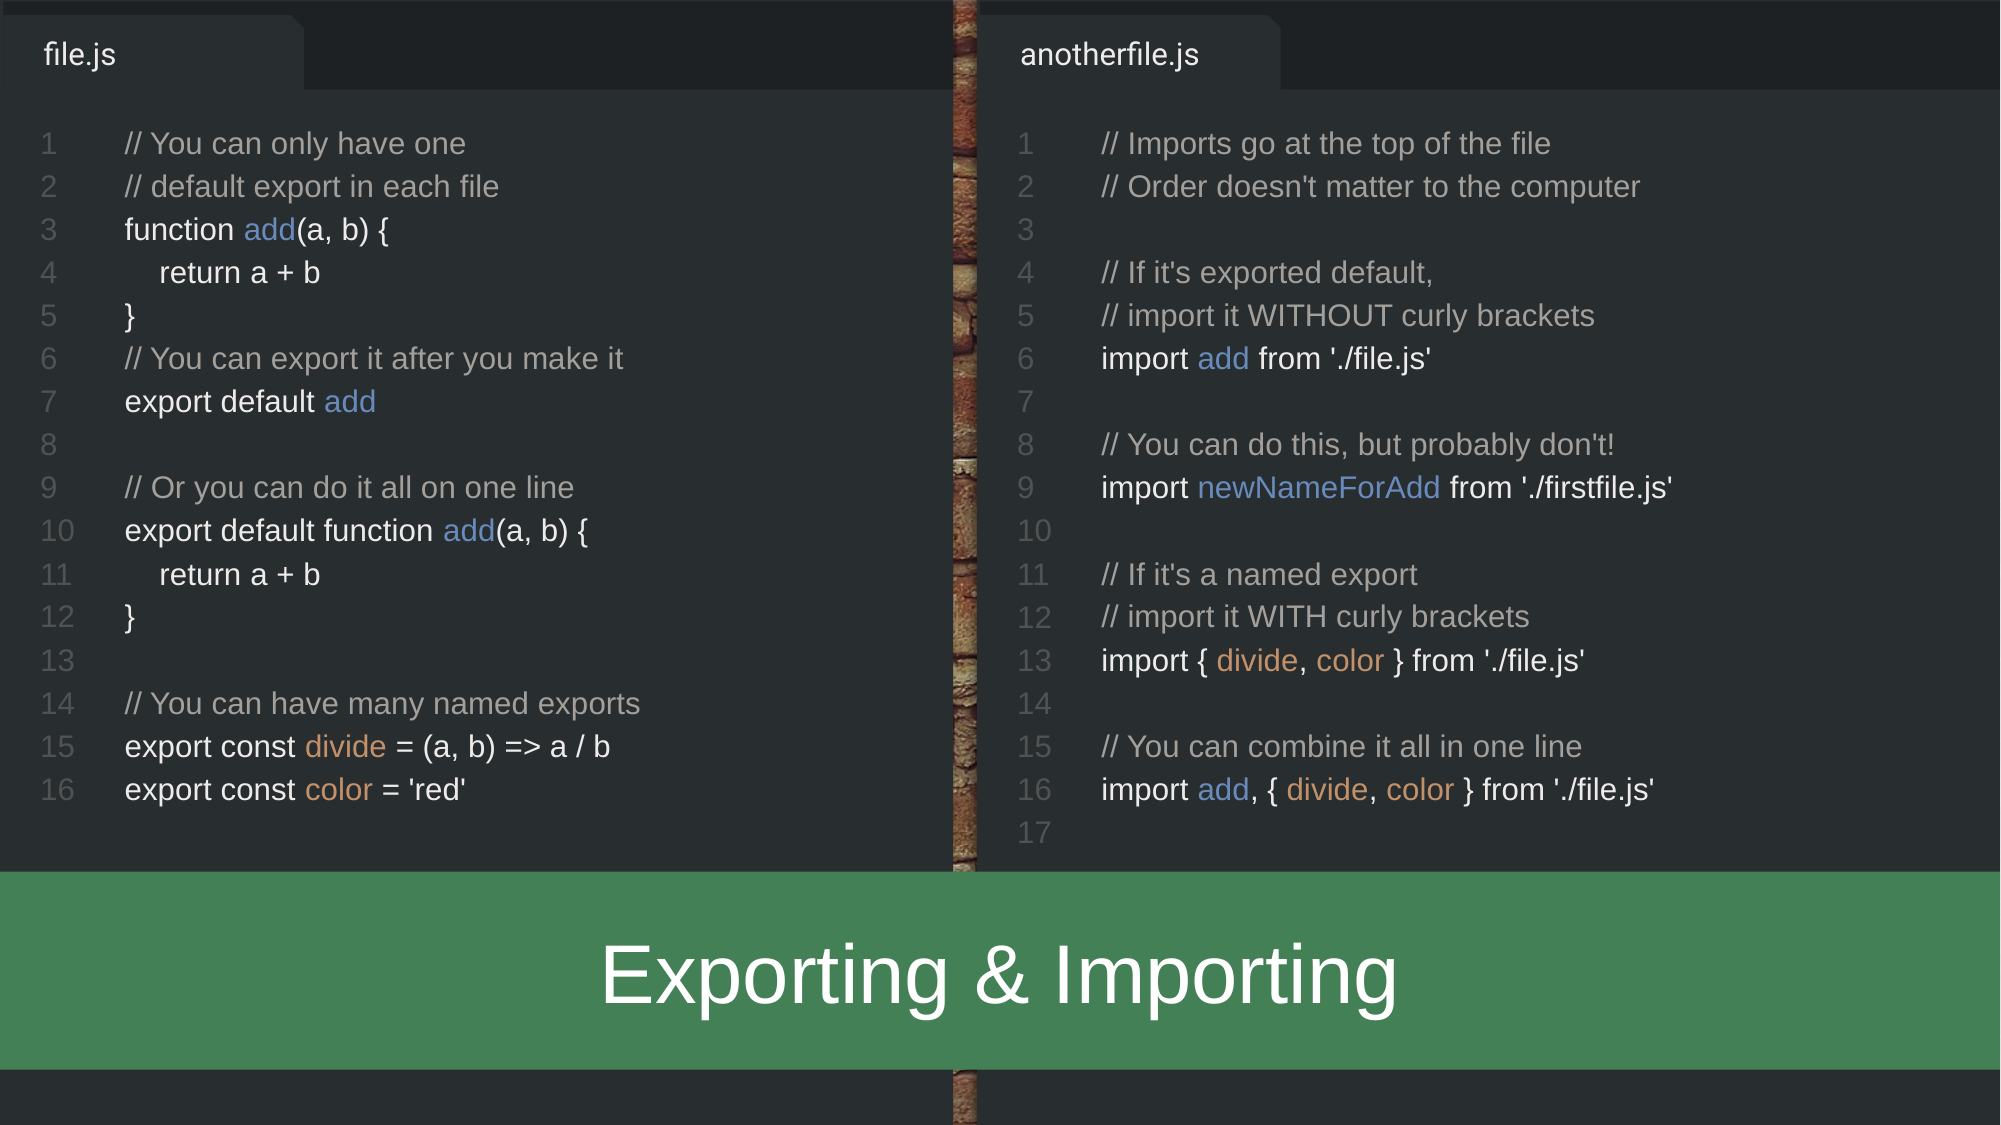

file.js

anotherfile.js
1
2
3
4
5
6
7
8
9
10
11
12
13
14
15
16
// You can only have one
// default export in each file
function add(a, b) {
    return a + b
}
// You can export it after you make it
export default add

// Or you can do it all on one line
export default function add(a, b) {
    return a + b
}

// You can have many named exports
export const divide = (a, b) => a / b
export const color = 'red'
1
2
3
4
5
6
7
8
9
10
11
12
13
14
15
16
17
// Imports go at the top of the file
// Order doesn't matter to the computer

// If it's exported default,
// import it WITHOUT curly brackets
import add from './file.js'

// You can do this, but probably don't!
import newNameForAdd from './firstfile.js'

// If it's a named export
// import it WITH curly brackets
import { divide, color } from './file.js'

// You can combine it all in one line
import add, { divide, color } from './file.js'

Exporting & Importing